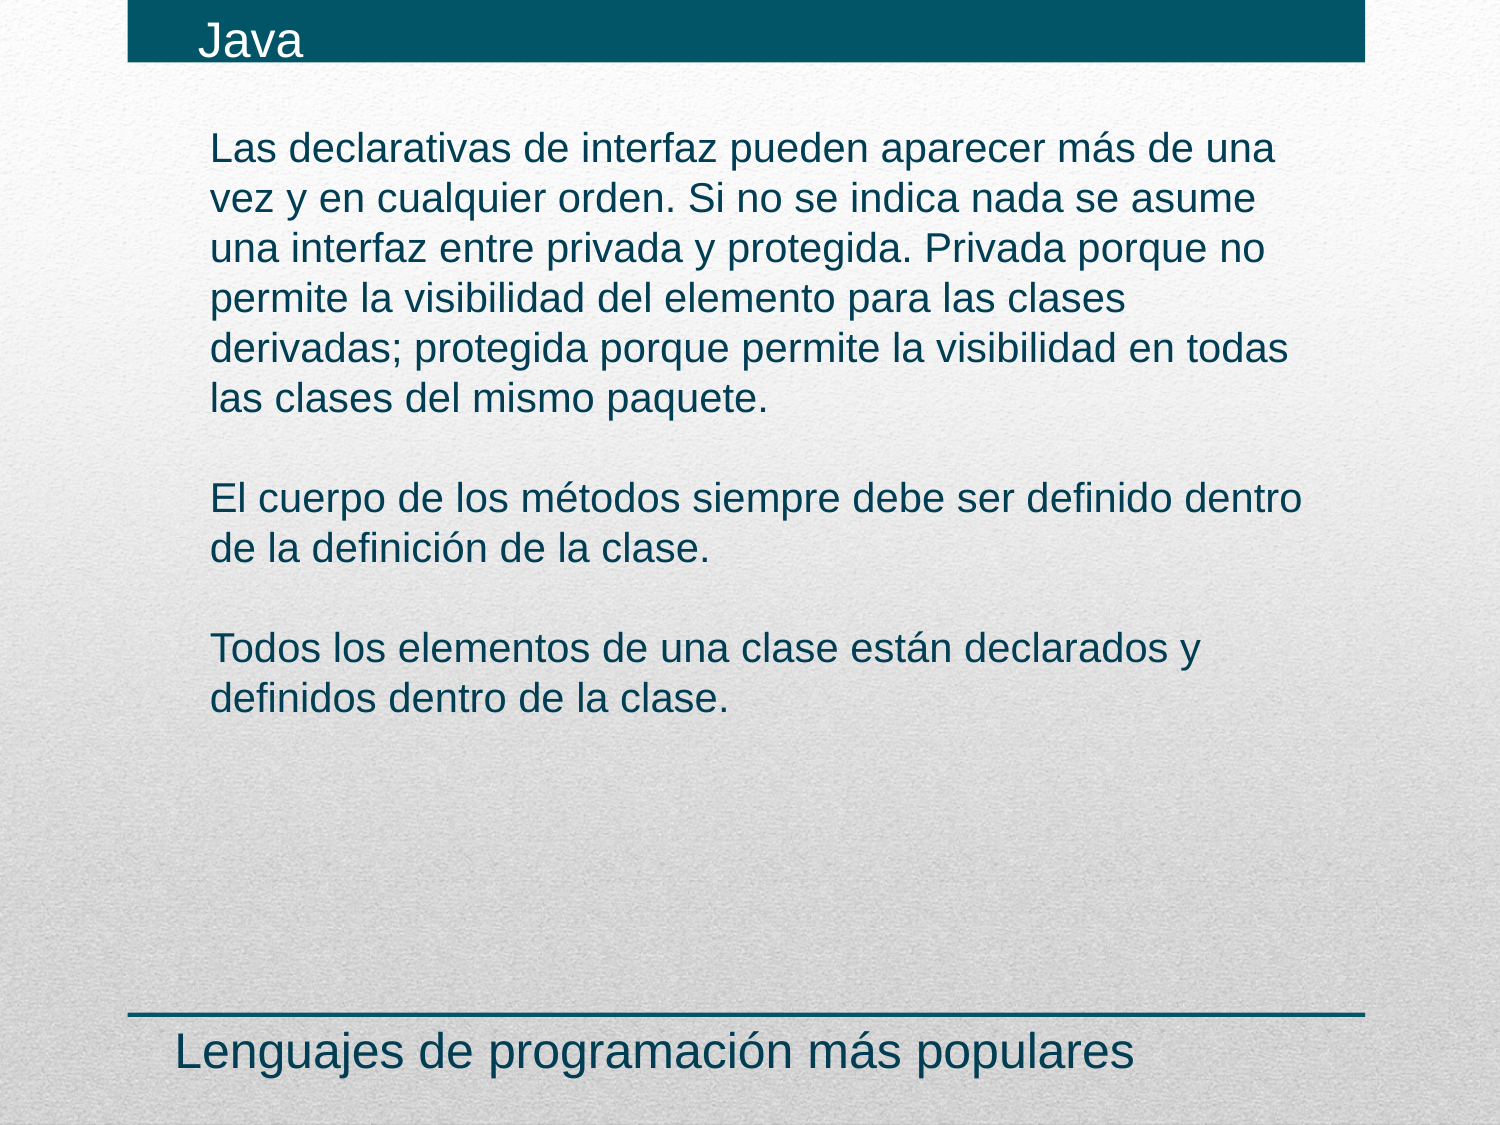

Java
Las declarativas de interfaz pueden aparecer más de una vez y en cualquier orden. Si no se indica nada se asume una interfaz entre privada y protegida. Privada porque no permite la visibilidad del elemento para las clases derivadas; protegida porque permite la visibilidad en todas las clases del mismo paquete.

El cuerpo de los métodos siempre debe ser definido dentro de la definición de la clase.

Todos los elementos de una clase están declarados y definidos dentro de la clase.
Lenguajes de programación más populares